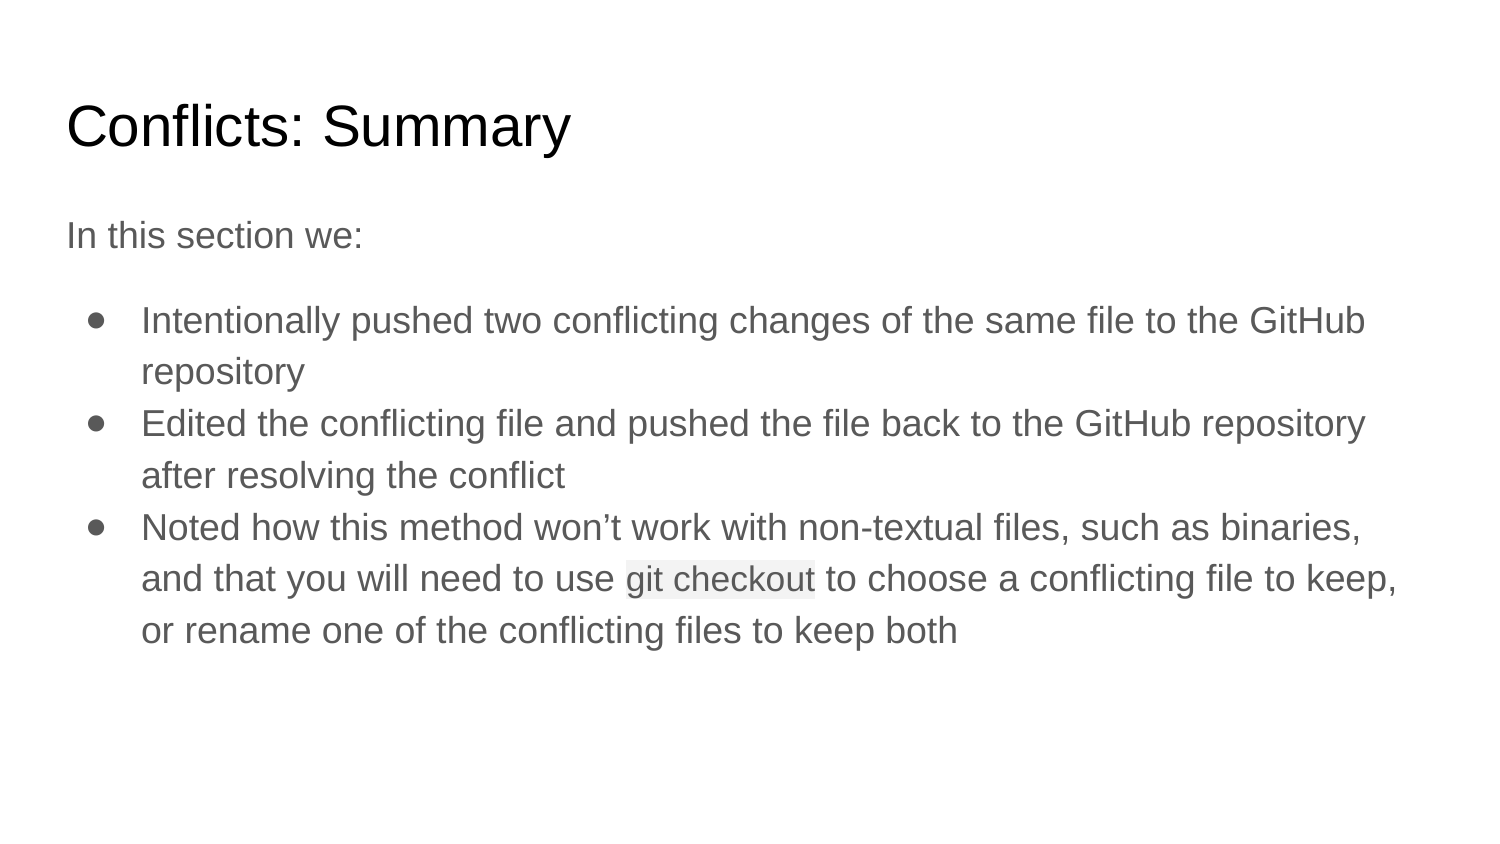

# Conflicts: Summary
In this section we:
Intentionally pushed two conflicting changes of the same file to the GitHub repository
Edited the conflicting file and pushed the file back to the GitHub repository after resolving the conflict
Noted how this method won’t work with non-textual files, such as binaries, and that you will need to use git checkout to choose a conflicting file to keep, or rename one of the conflicting files to keep both